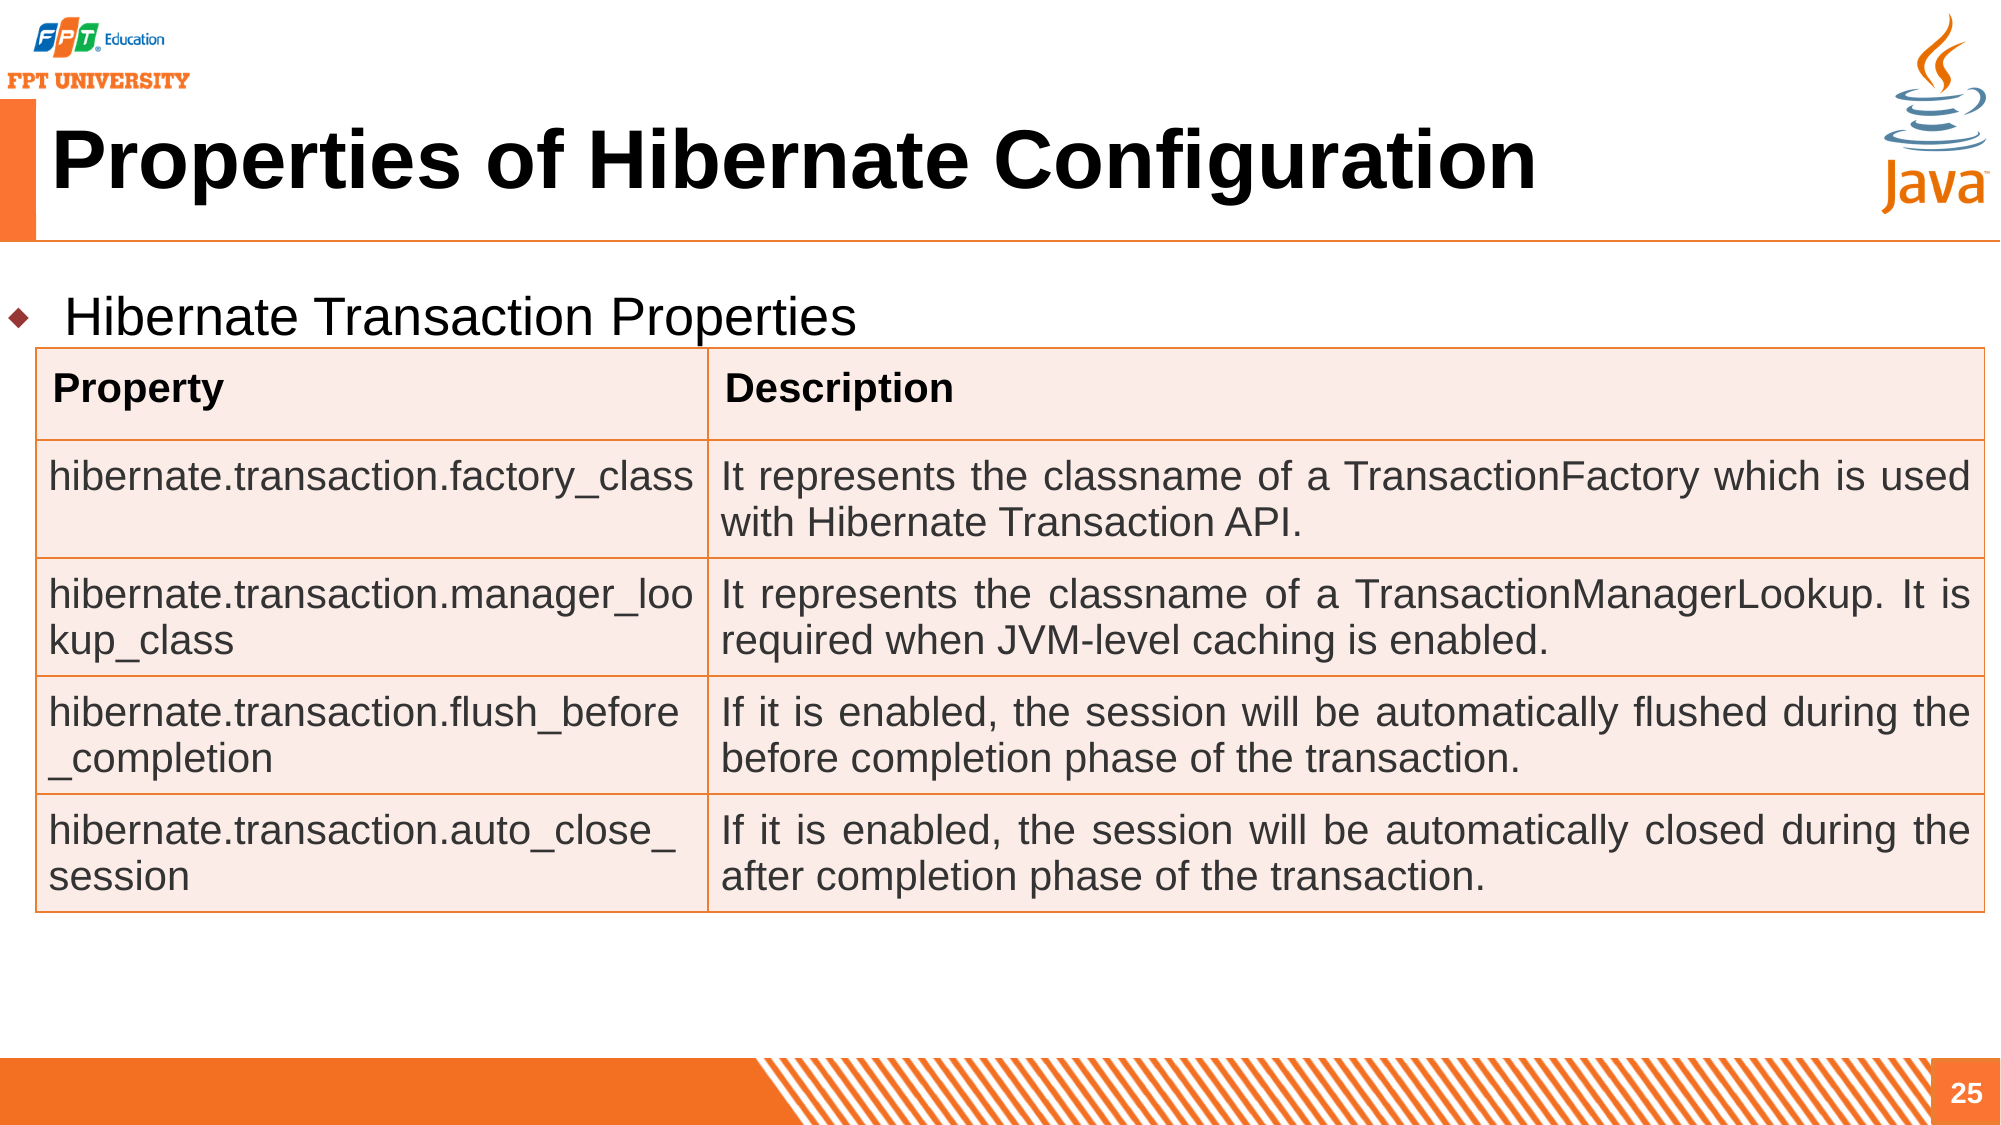

# Properties of Hibernate Configuration
Hibernate Transaction Properties

| Property | Description |
| --- | --- |
| hibernate.transaction.factory\_class | It represents the classname of a TransactionFactory which is used with Hibernate Transaction API. |
| hibernate.transaction.manager\_lookup\_class | It represents the classname of a TransactionManagerLookup. It is required when JVM-level caching is enabled. |
| hibernate.transaction.flush\_before\_completion | If it is enabled, the session will be automatically flushed during the before completion phase of the transaction. |
| hibernate.transaction.auto\_close\_session | If it is enabled, the session will be automatically closed during the after completion phase of the transaction. |
25